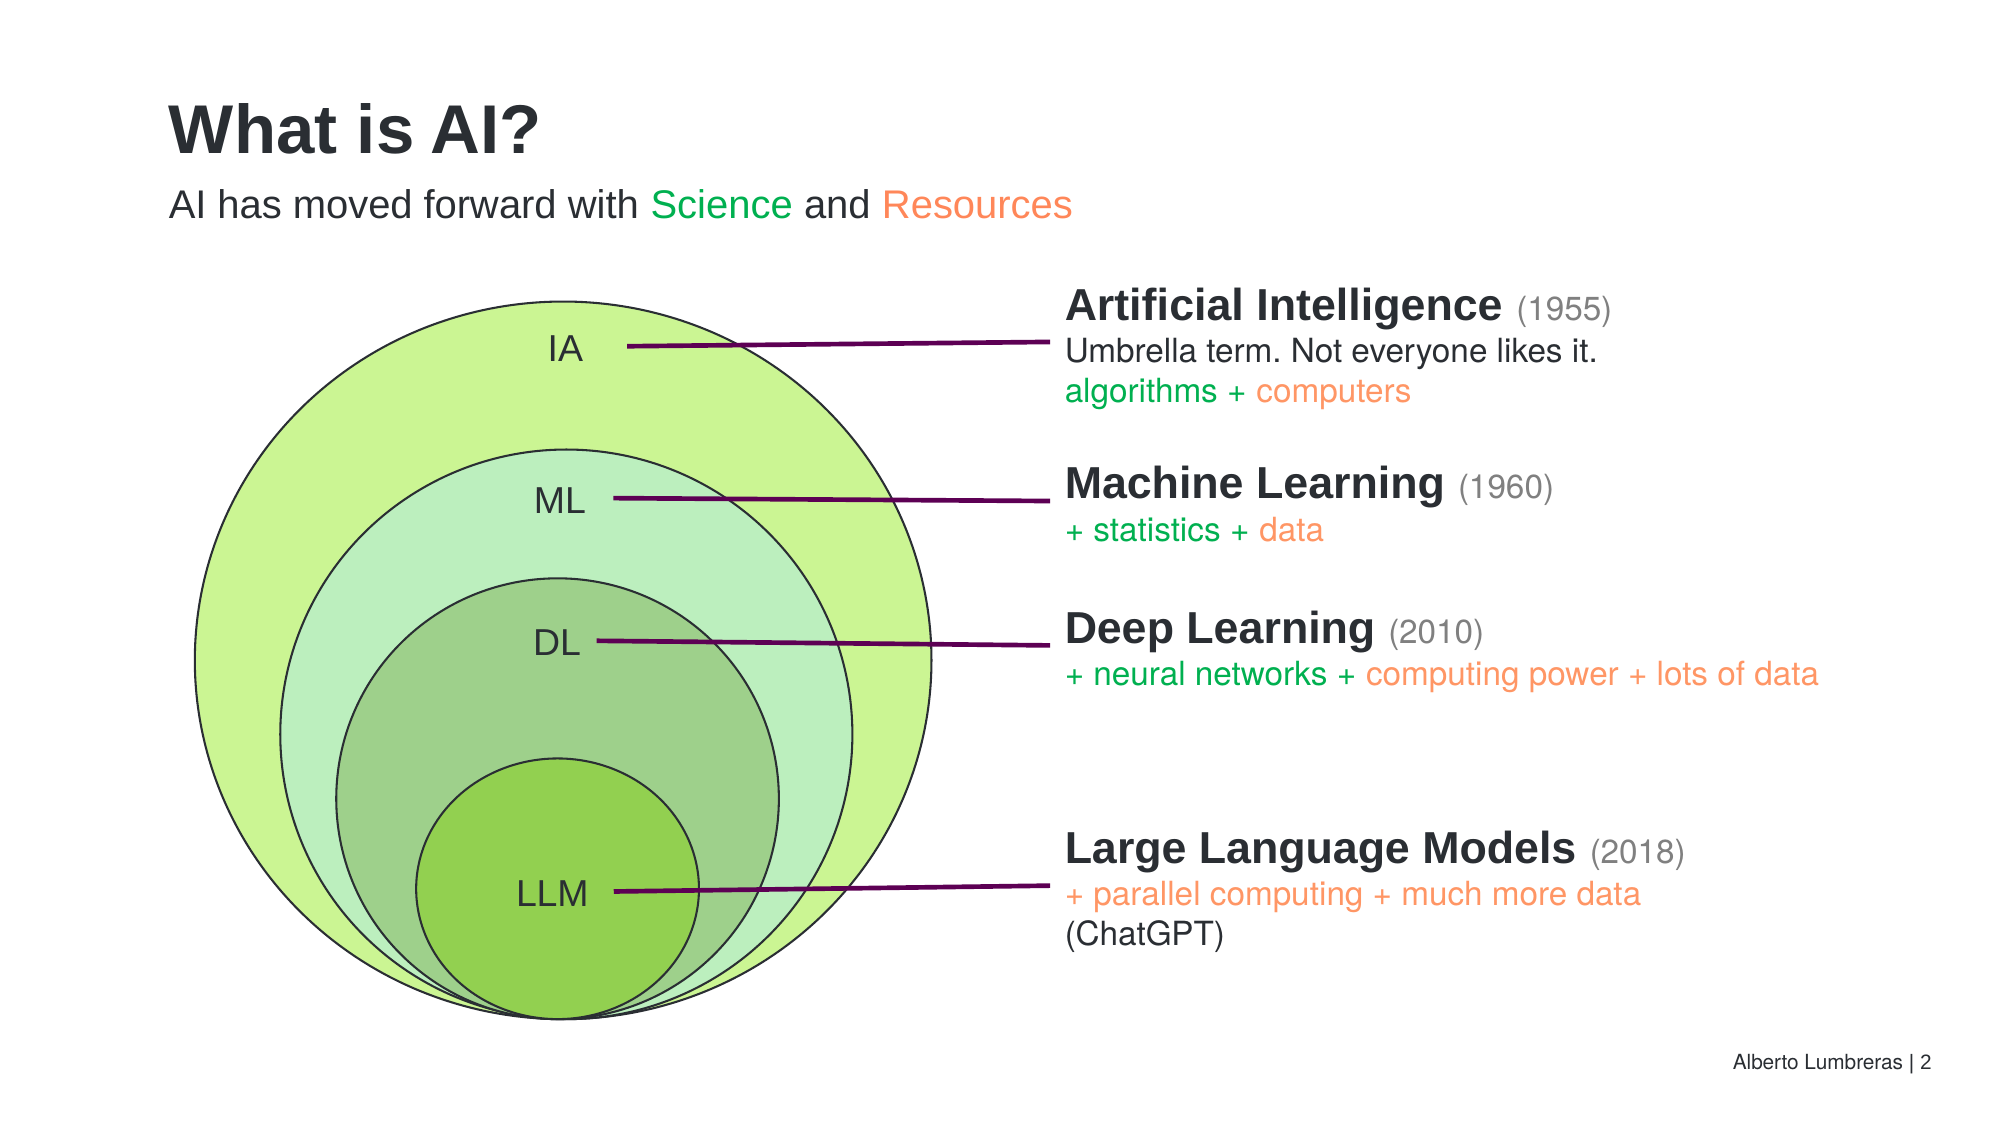

# What is AI?
AI has moved forward with Science and Resources

Artificial Intelligence (1955)
Umbrella term. Not everyone likes it.
algorithms + computers

IA
Machine Learning (1960)
+ statistics + data

ML

Deep Learning (2010)
+ neural networks + computing power + lots of data
DL

Large Language Models (2018)
+ parallel computing + much more data
(ChatGPT)
LLM
 Alberto Lumbreras | 2